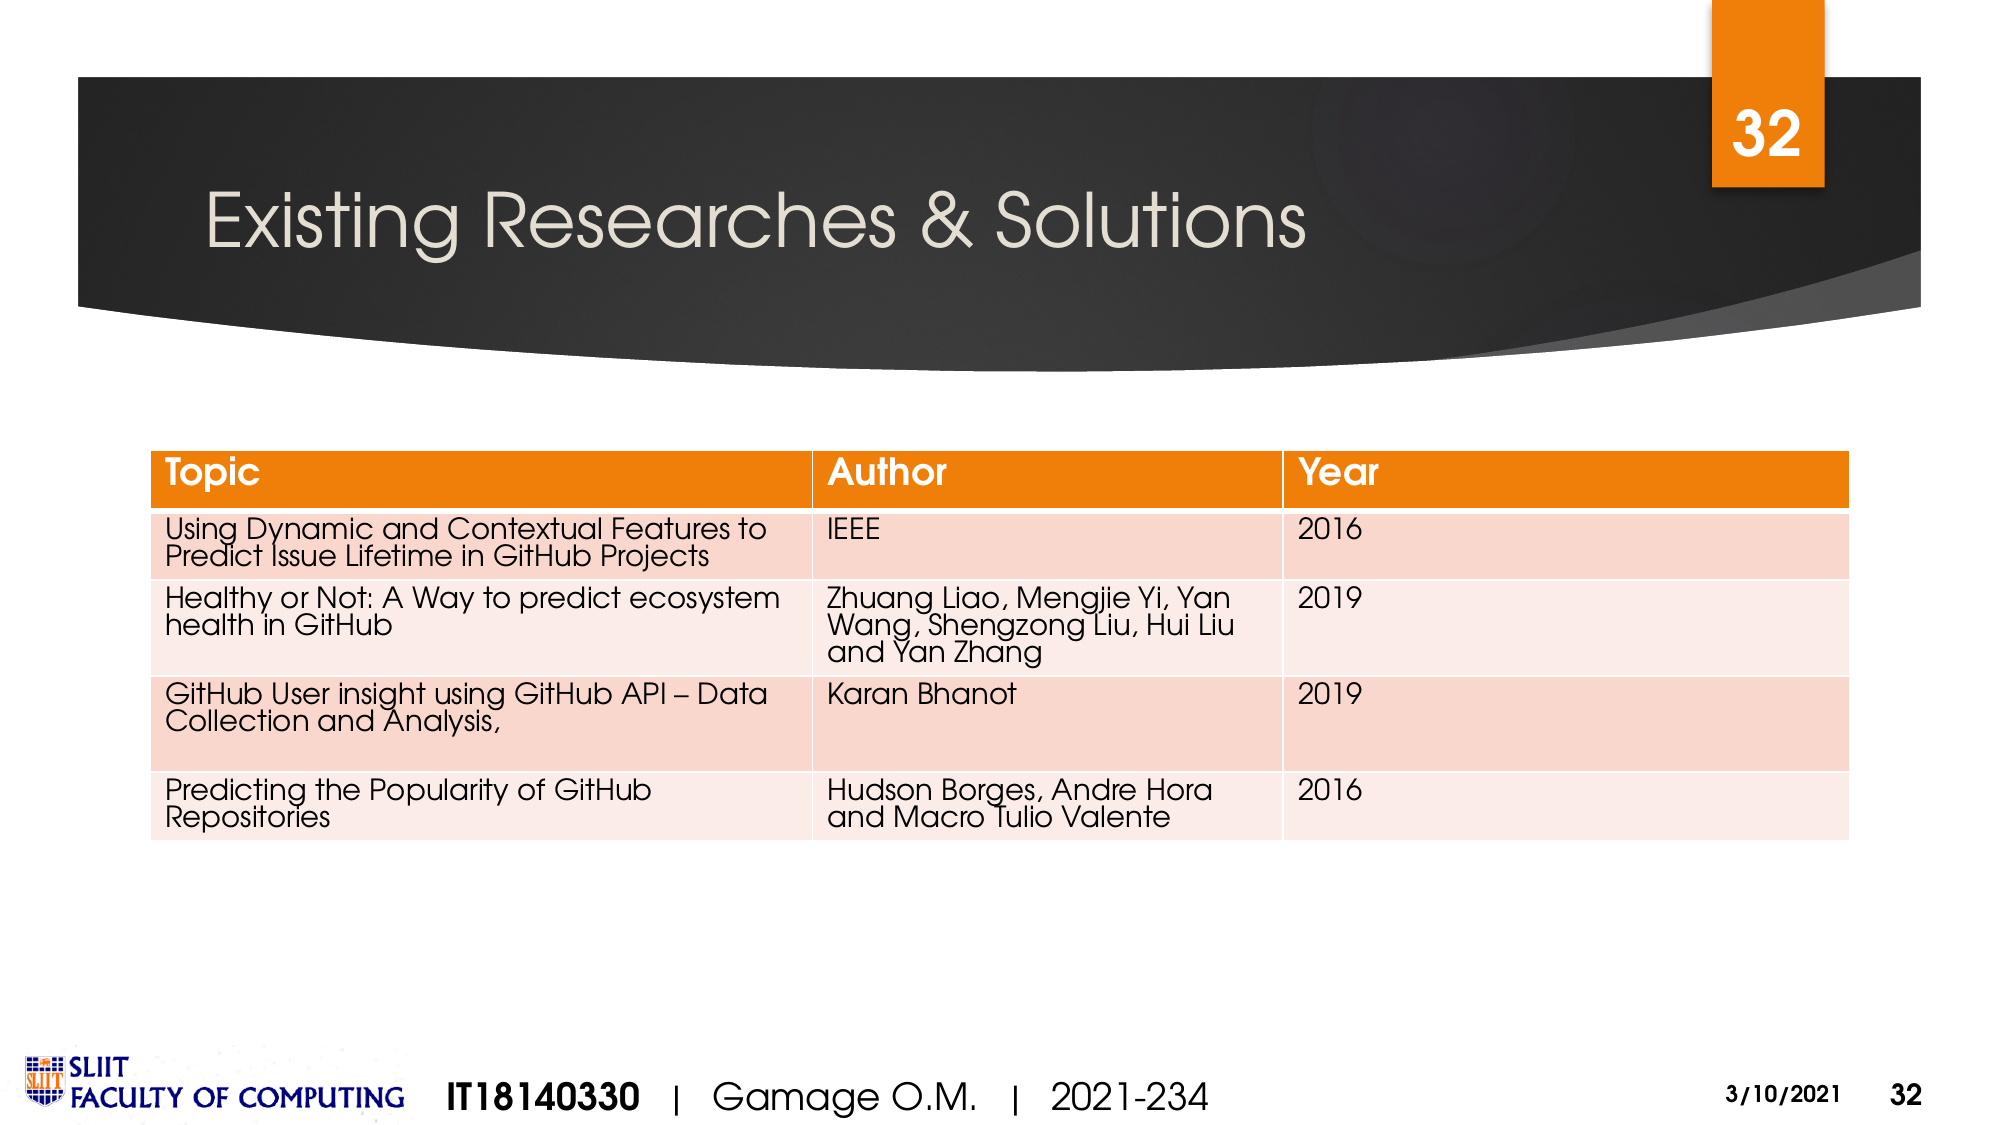

# Existing Researches & Solutions
| Topic | Author | Year |
| --- | --- | --- |
| Using Dynamic and Contextual Features to Predict Issue Lifetime in GitHub Projects | IEEE | 2016 |
| Healthy or Not: A Way to predict ecosystem health in GitHub | Zhuang Liao, Mengjie Yi, Yan Wang, Shengzong Liu, Hui Liu and Yan Zhang | 2019 |
| GitHub User insight using GitHub API – Data Collection and Analysis, | Karan Bhanot | 2019 |
| Predicting the Popularity of GitHub Repositories | Hudson Borges, Andre Hora and Macro Tulio Valente | 2016 |